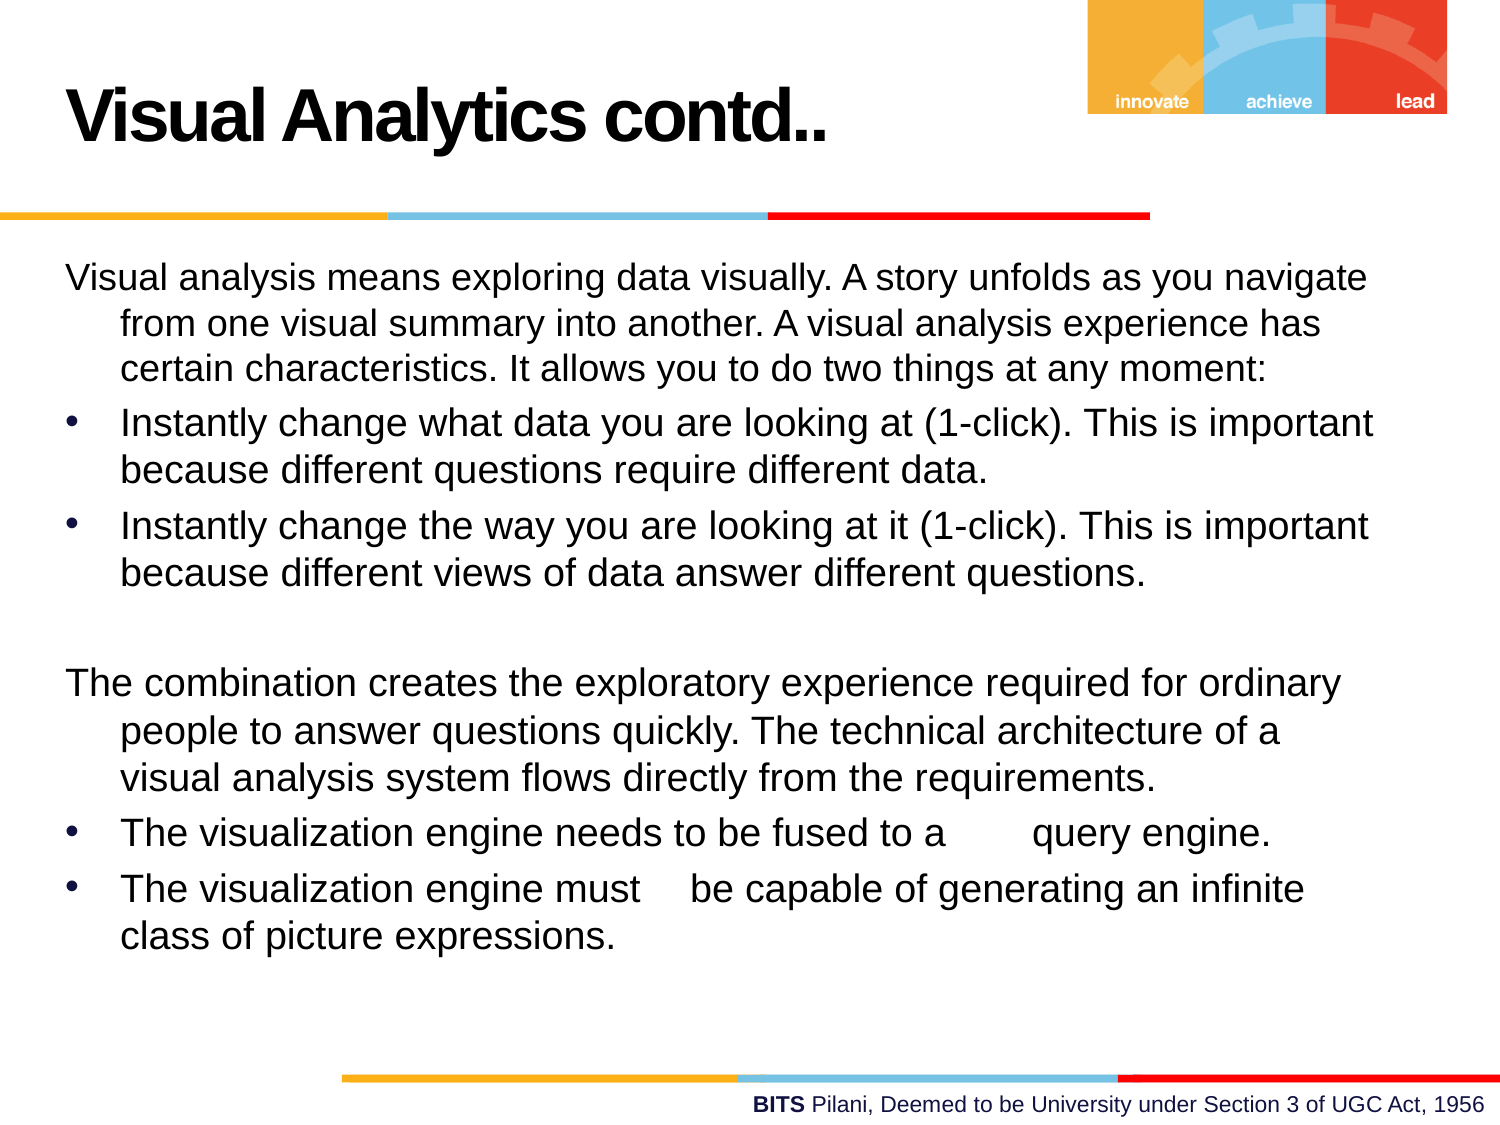

Visual Analytics contd..
Visual analysis means exploring data visually. A story unfolds as you navigate from one visual summary into another. A visual analysis experience has certain characteristics. It allows you to do two things at any moment:
Instantly change what data you are looking at (1-click). This is important because different questions require different data.
Instantly change the way you are looking at it (1-click). This is important because different views of data answer different questions.

The combination creates the exploratory experience required for ordinary people to answer questions quickly. The technical architecture of a visual analysis system flows directly from the requirements.
The visualization engine needs to be fused to a	query engine.
The visualization engine must	be capable of generating an infinite class of picture expressions.